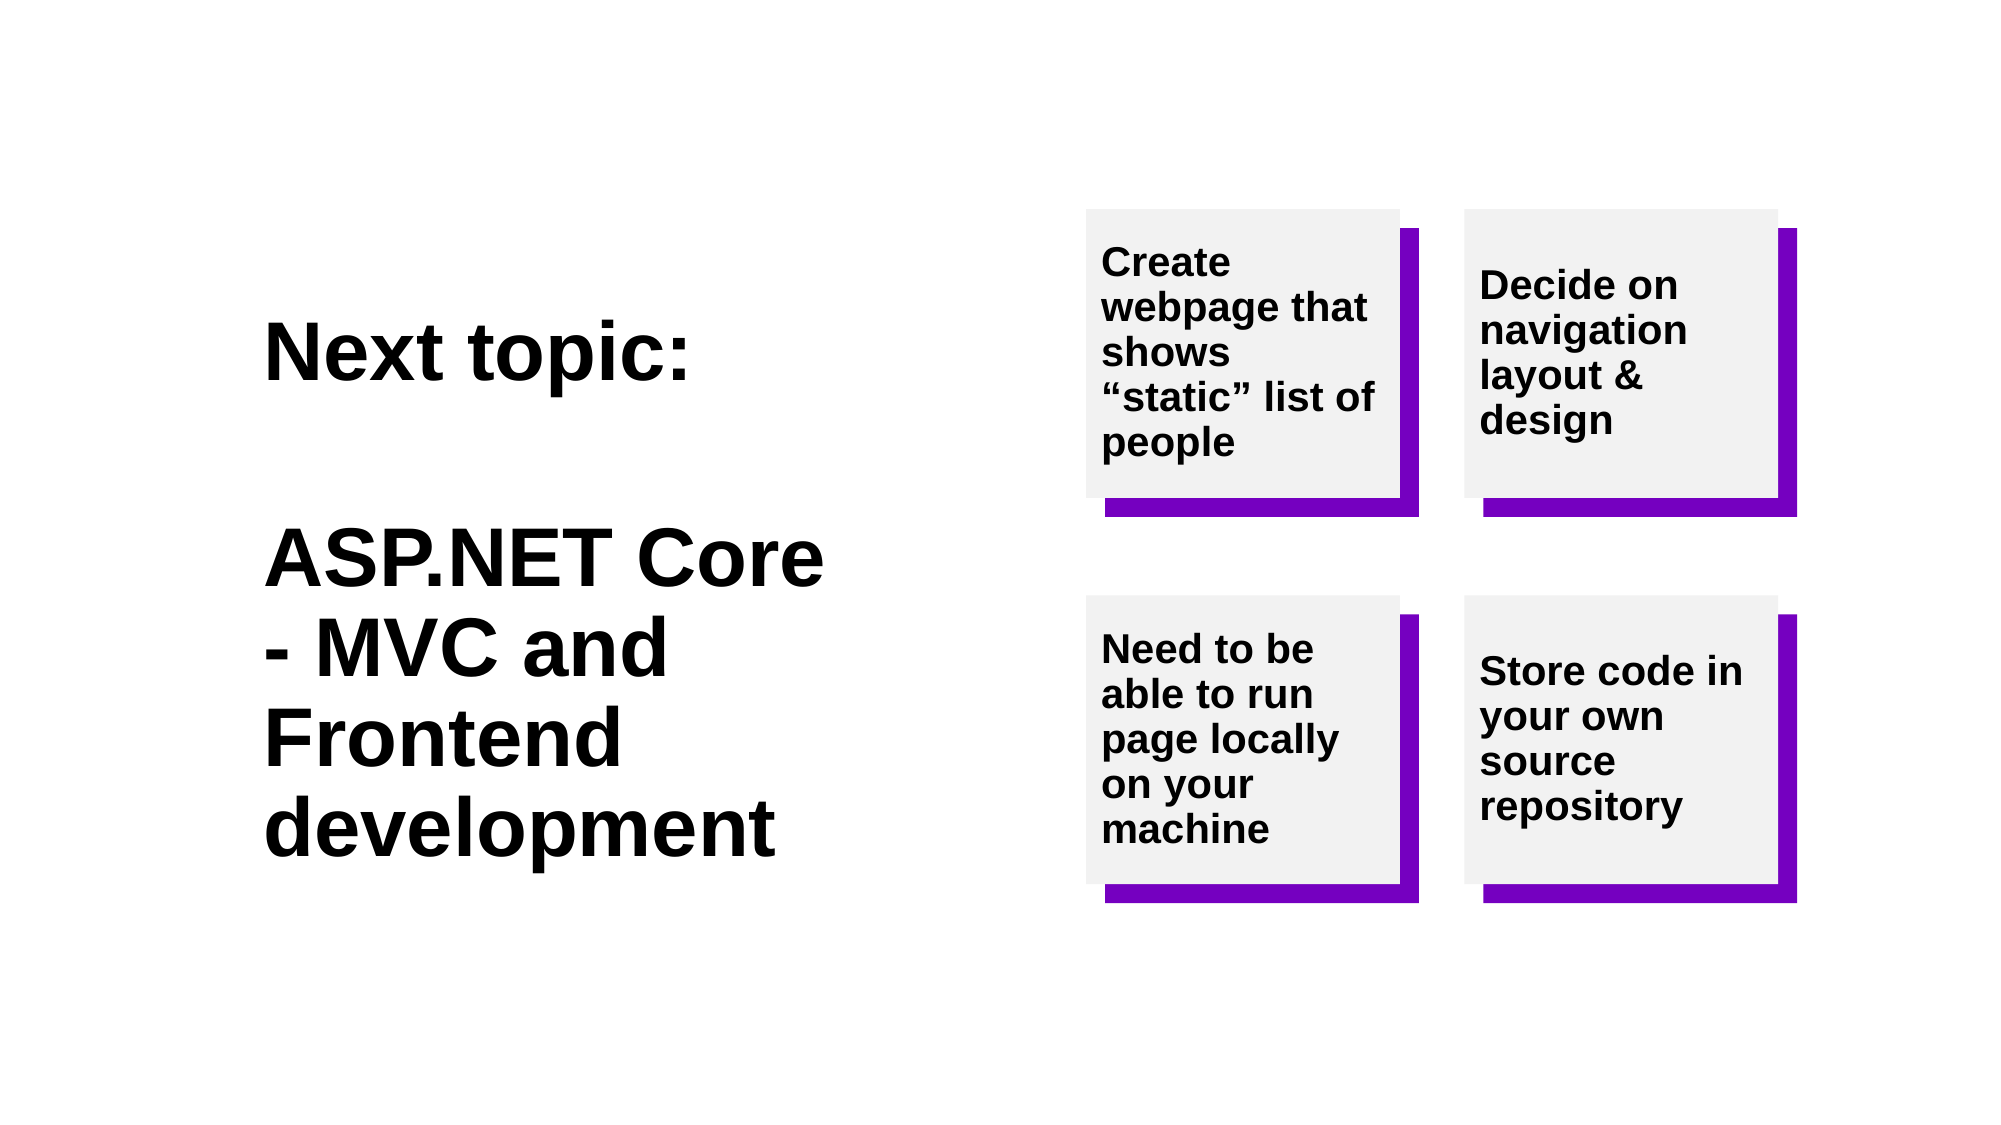

Next topic:
Create webpage that shows “static” list of people
Decide on navigation layout & design
ASP.NET Core - MVC and Frontend development

Need to be able to run page locally on your machine
Store code in your own source repository